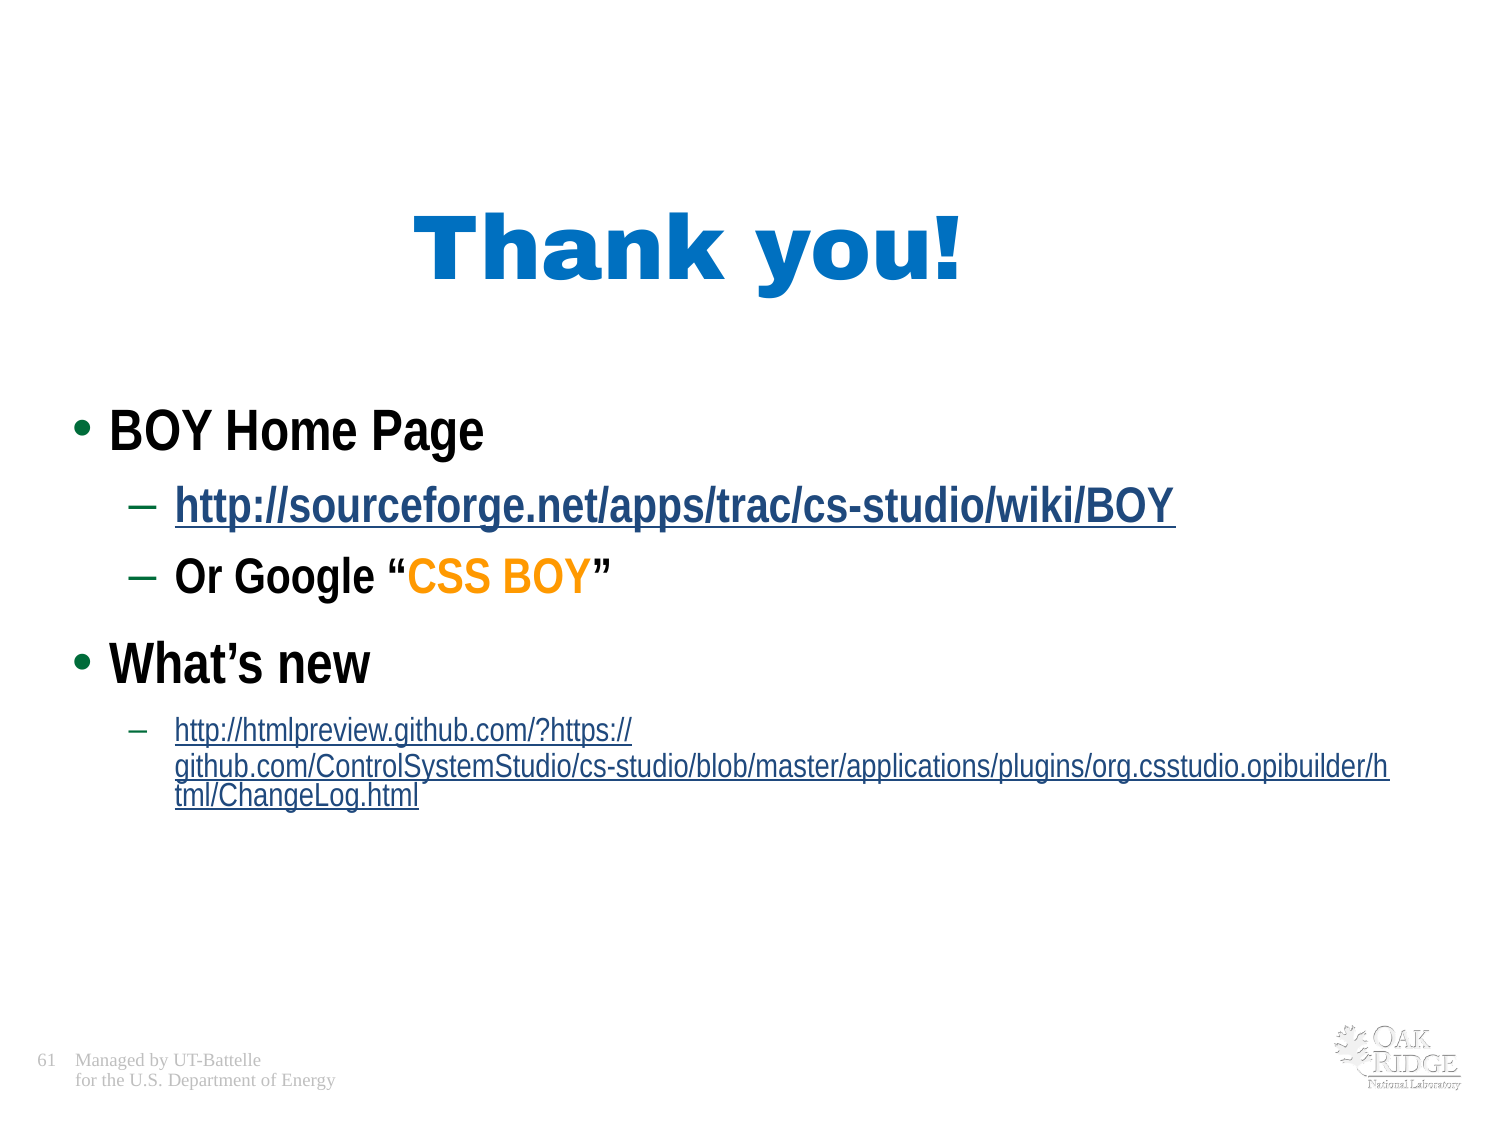

# Thank you!
BOY Home Page
http://sourceforge.net/apps/trac/cs-studio/wiki/BOY
Or Google “CSS BOY”
What’s new
http://htmlpreview.github.com/?https://github.com/ControlSystemStudio/cs-studio/blob/master/applications/plugins/org.csstudio.opibuilder/html/ChangeLog.html